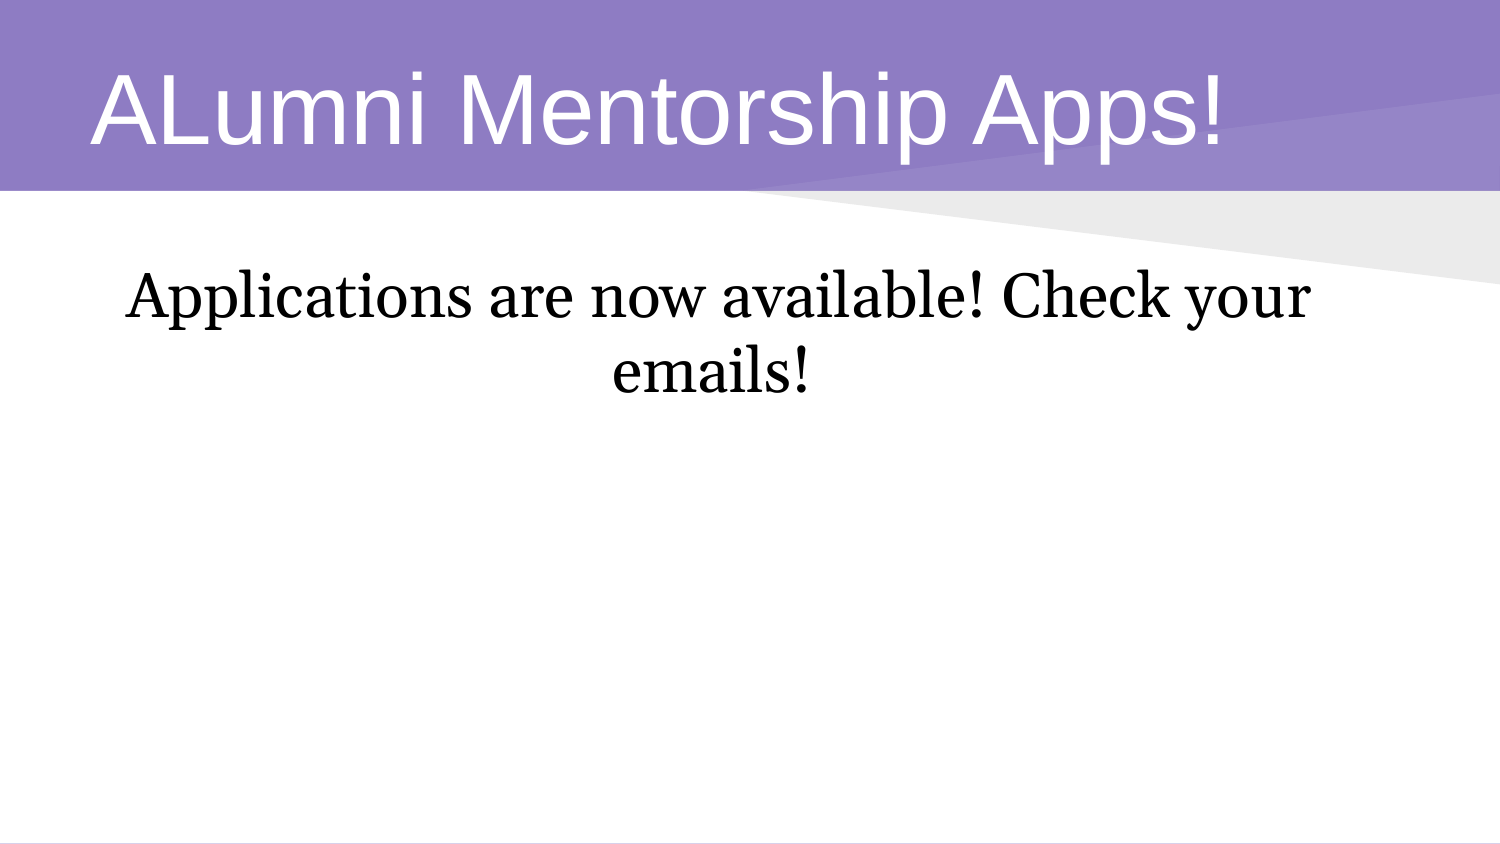

# ALumni Mentorship Apps!
Applications are now available! Check your emails!